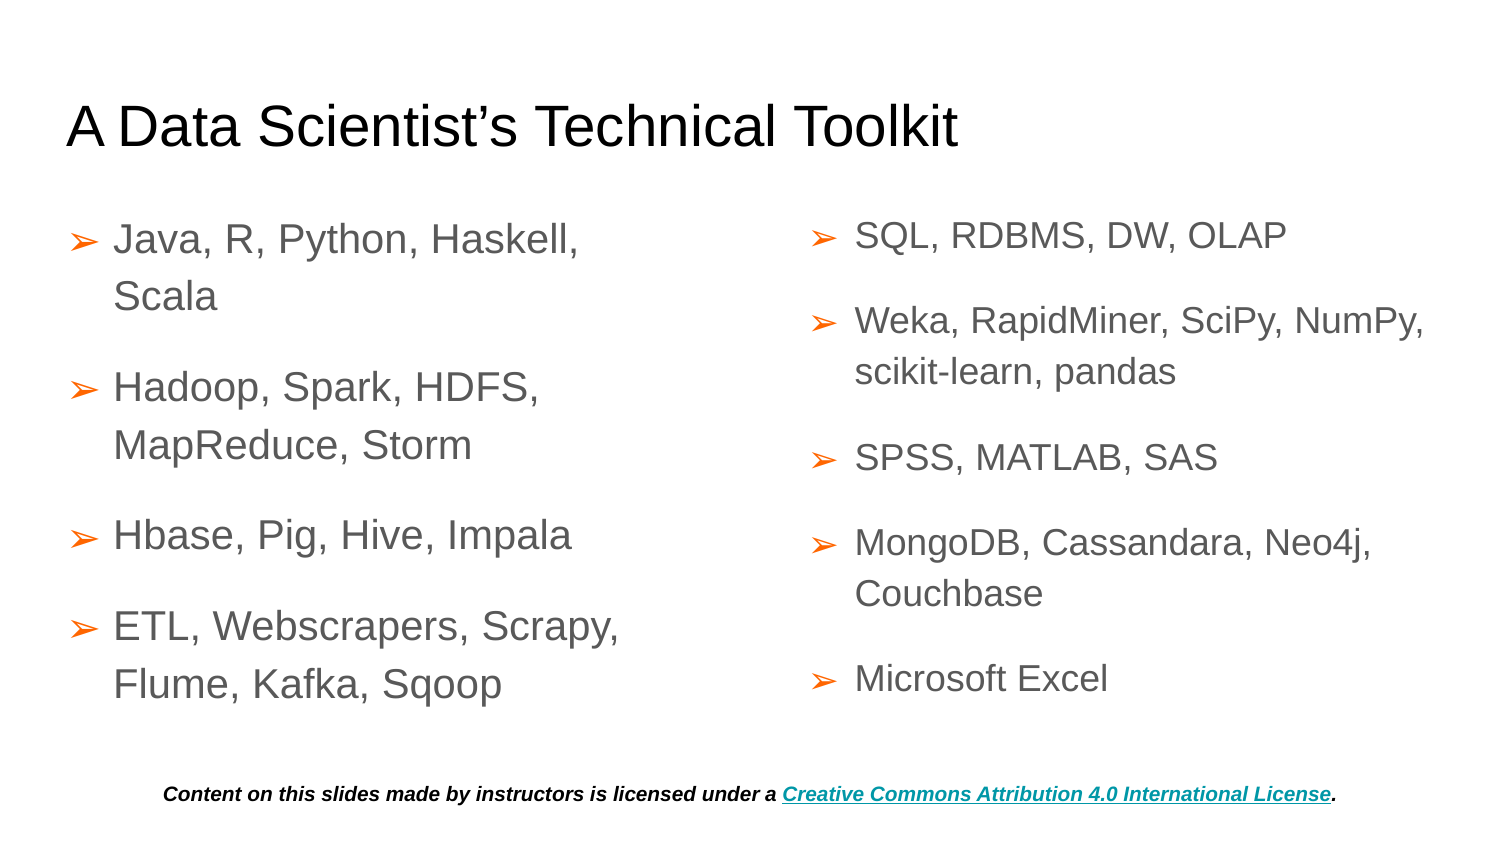

# A Data Scientist’s Technical Toolkit
Java, R, Python, Haskell, Scala
Hadoop, Spark, HDFS, MapReduce, Storm
Hbase, Pig, Hive, Impala
ETL, Webscrapers, Scrapy, Flume, Kafka, Sqoop
SQL, RDBMS, DW, OLAP
Weka, RapidMiner, SciPy, NumPy, scikit-learn, pandas
SPSS, MATLAB, SAS
MongoDB, Cassandara, Neo4j, Couchbase
Microsoft Excel